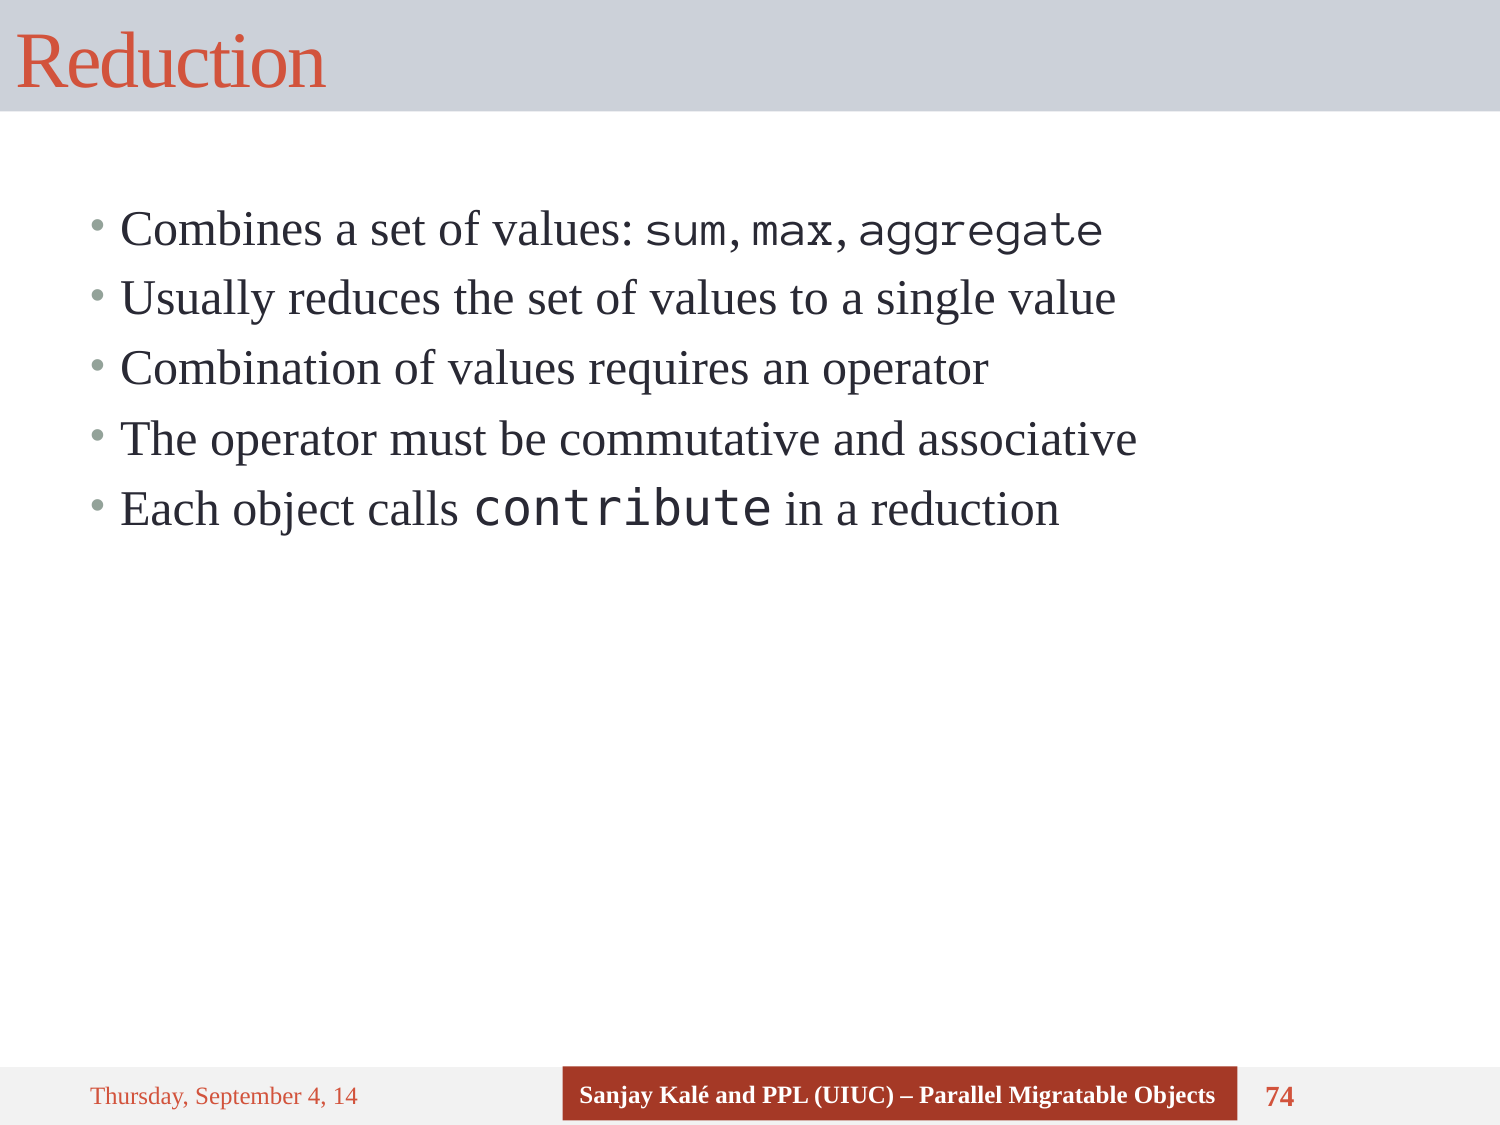

# Reduction
Combines a set of values: sum, max, aggregate
Usually reduces the set of values to a single value
Combination of values requires an operator
The operator must be commutative and associative
Each object calls contribute in a reduction
Sanjay Kalé and PPL (UIUC) – Parallel Migratable Objects
Thursday, September 4, 14
74